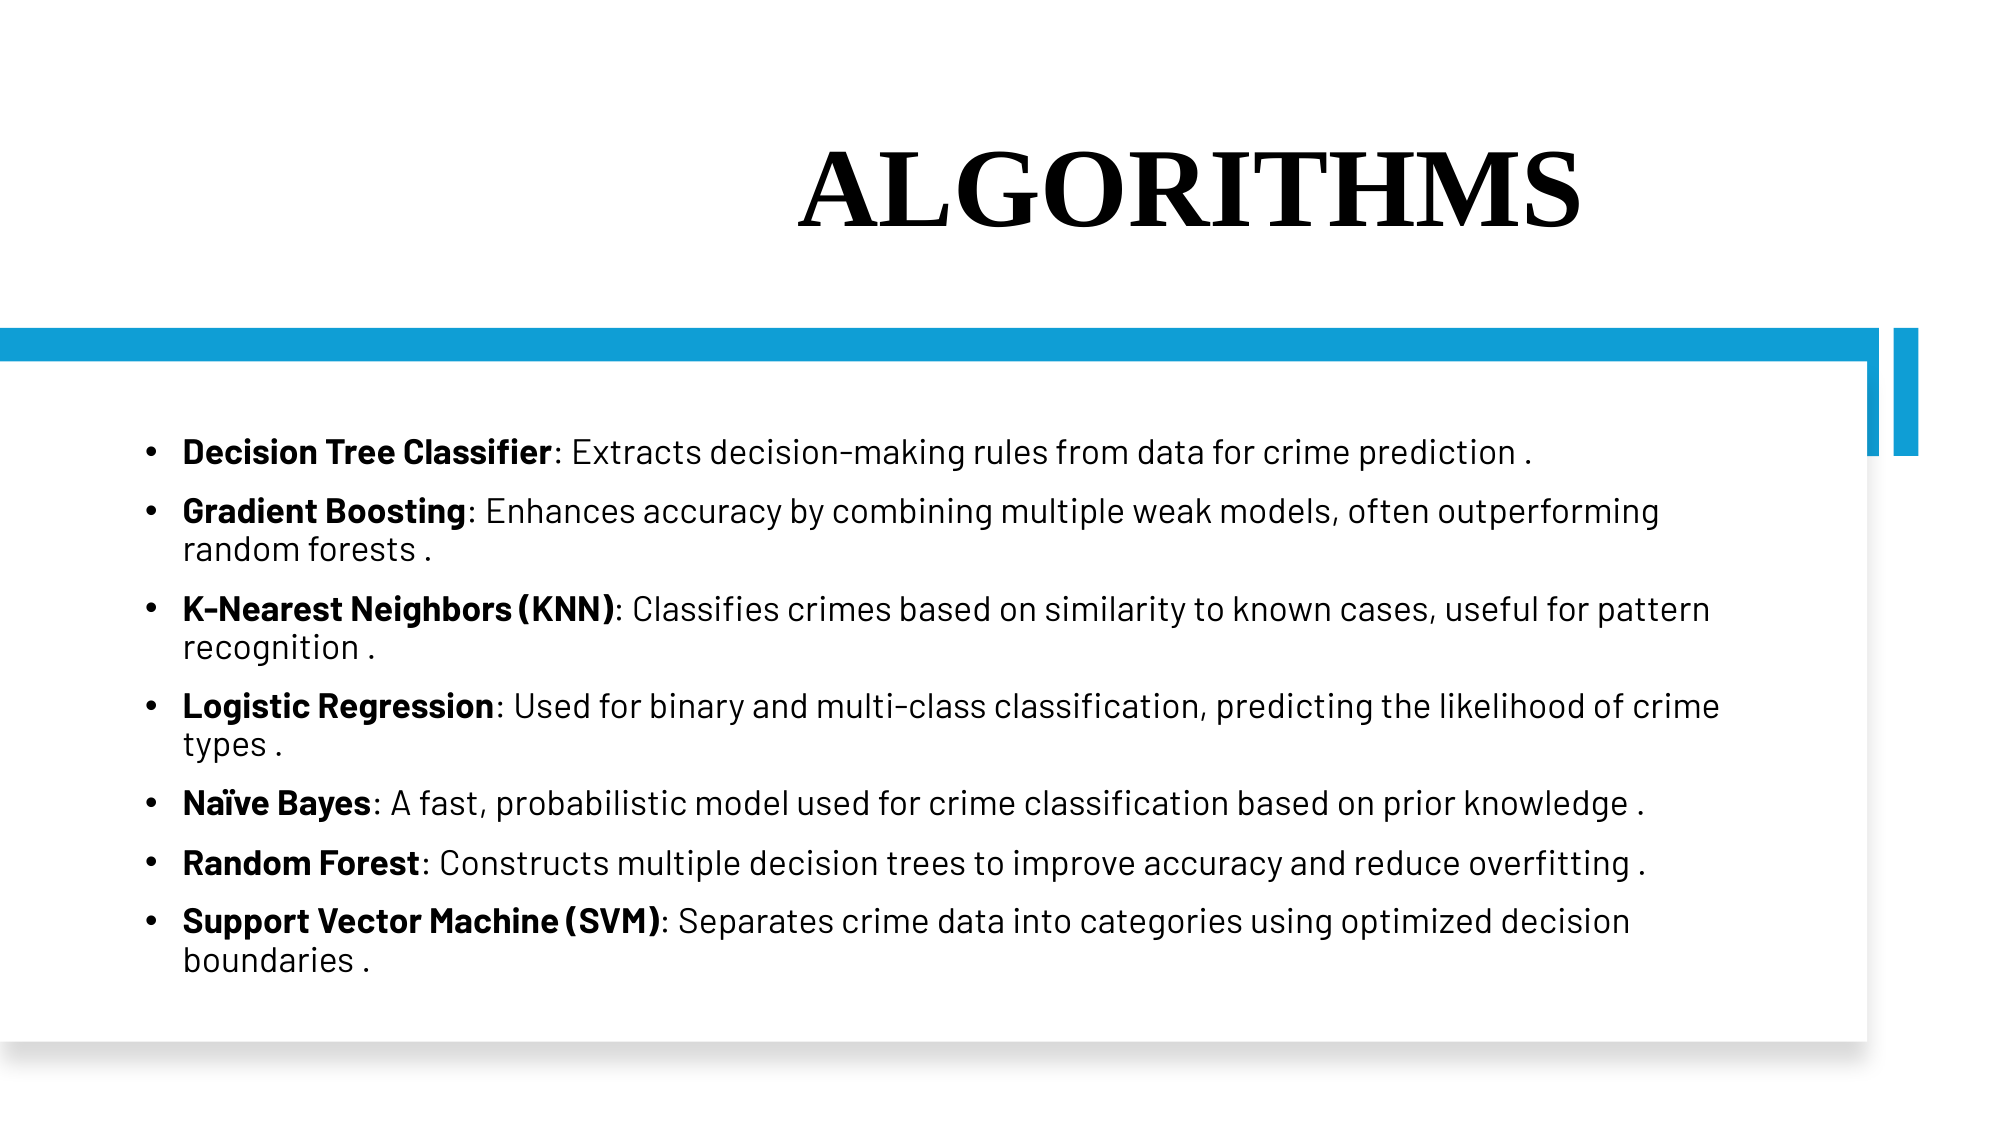

# ALGORITHMS

Decision Tree Classifier: Extracts decision-making rules from data for crime prediction .
Gradient Boosting: Enhances accuracy by combining multiple weak models, often outperforming random forests .
K-Nearest Neighbors (KNN): Classifies crimes based on similarity to known cases, useful for pattern recognition .
Logistic Regression: Used for binary and multi-class classification, predicting the likelihood of crime types .
Naïve Bayes: A fast, probabilistic model used for crime classification based on prior knowledge .
Random Forest: Constructs multiple decision trees to improve accuracy and reduce overfitting .
Support Vector Machine (SVM): Separates crime data into categories using optimized decision boundaries .